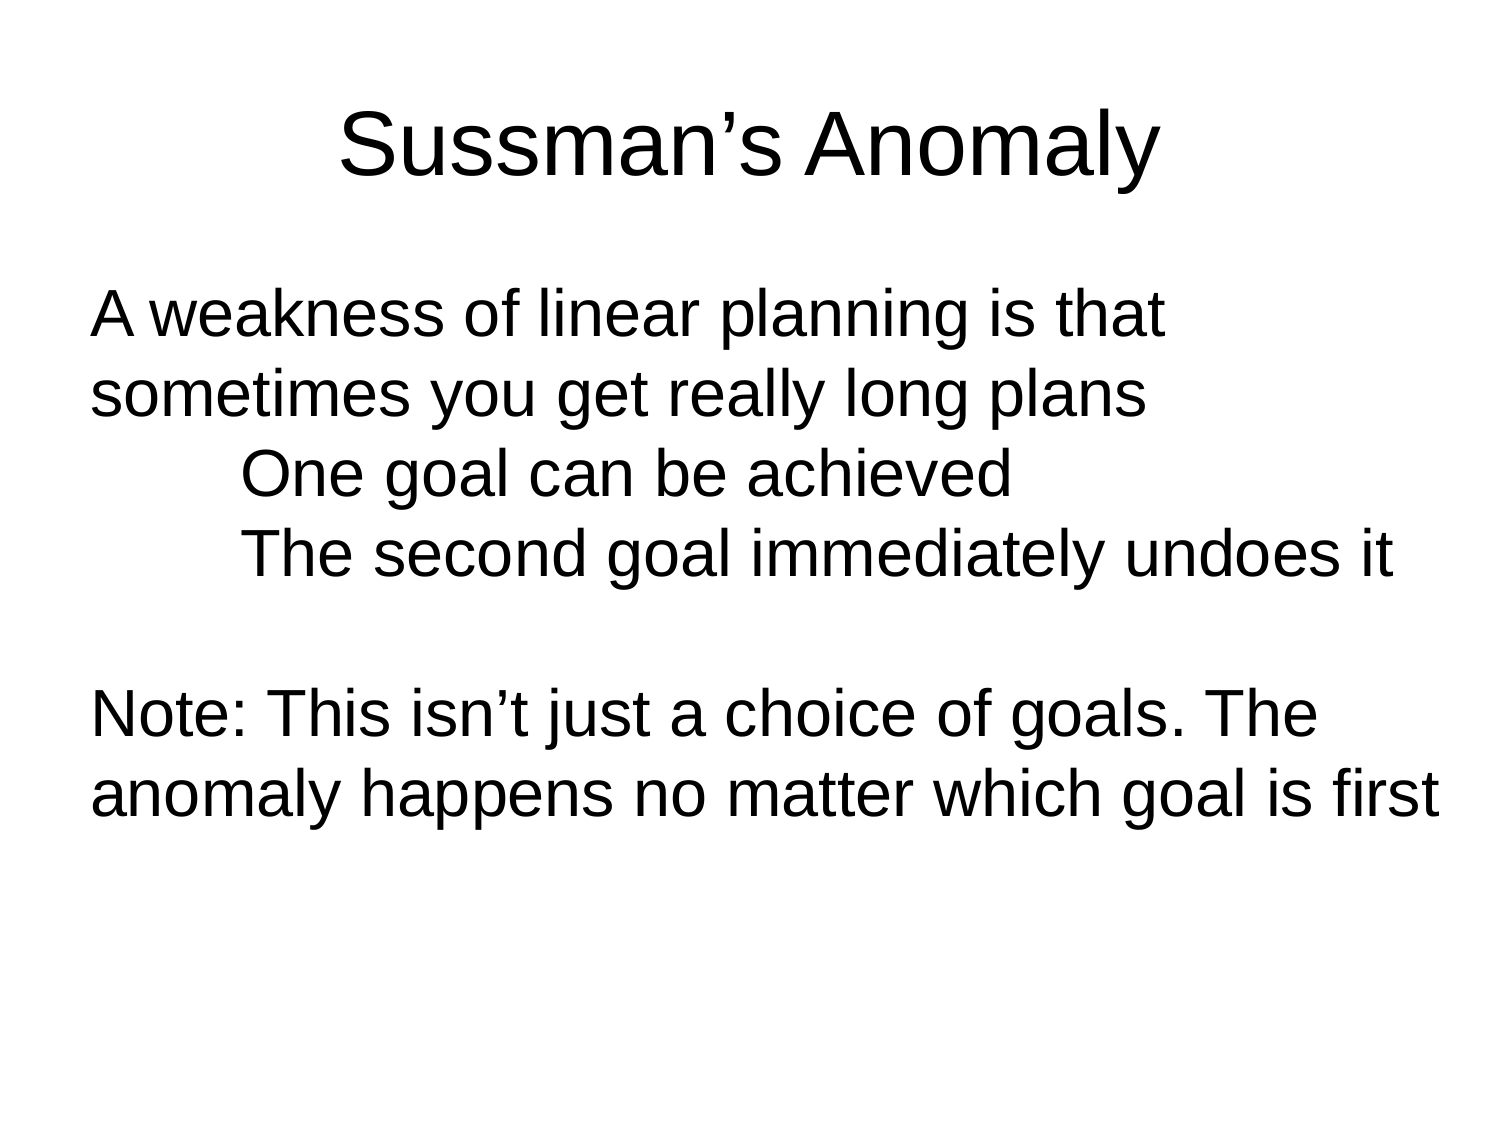

# Sussman’s Anomaly
A weakness of linear planning is that sometimes you get really long plans
	One goal can be achieved
	The second goal immediately undoes it

Note: This isn’t just a choice of goals. The anomaly happens no matter which goal is first